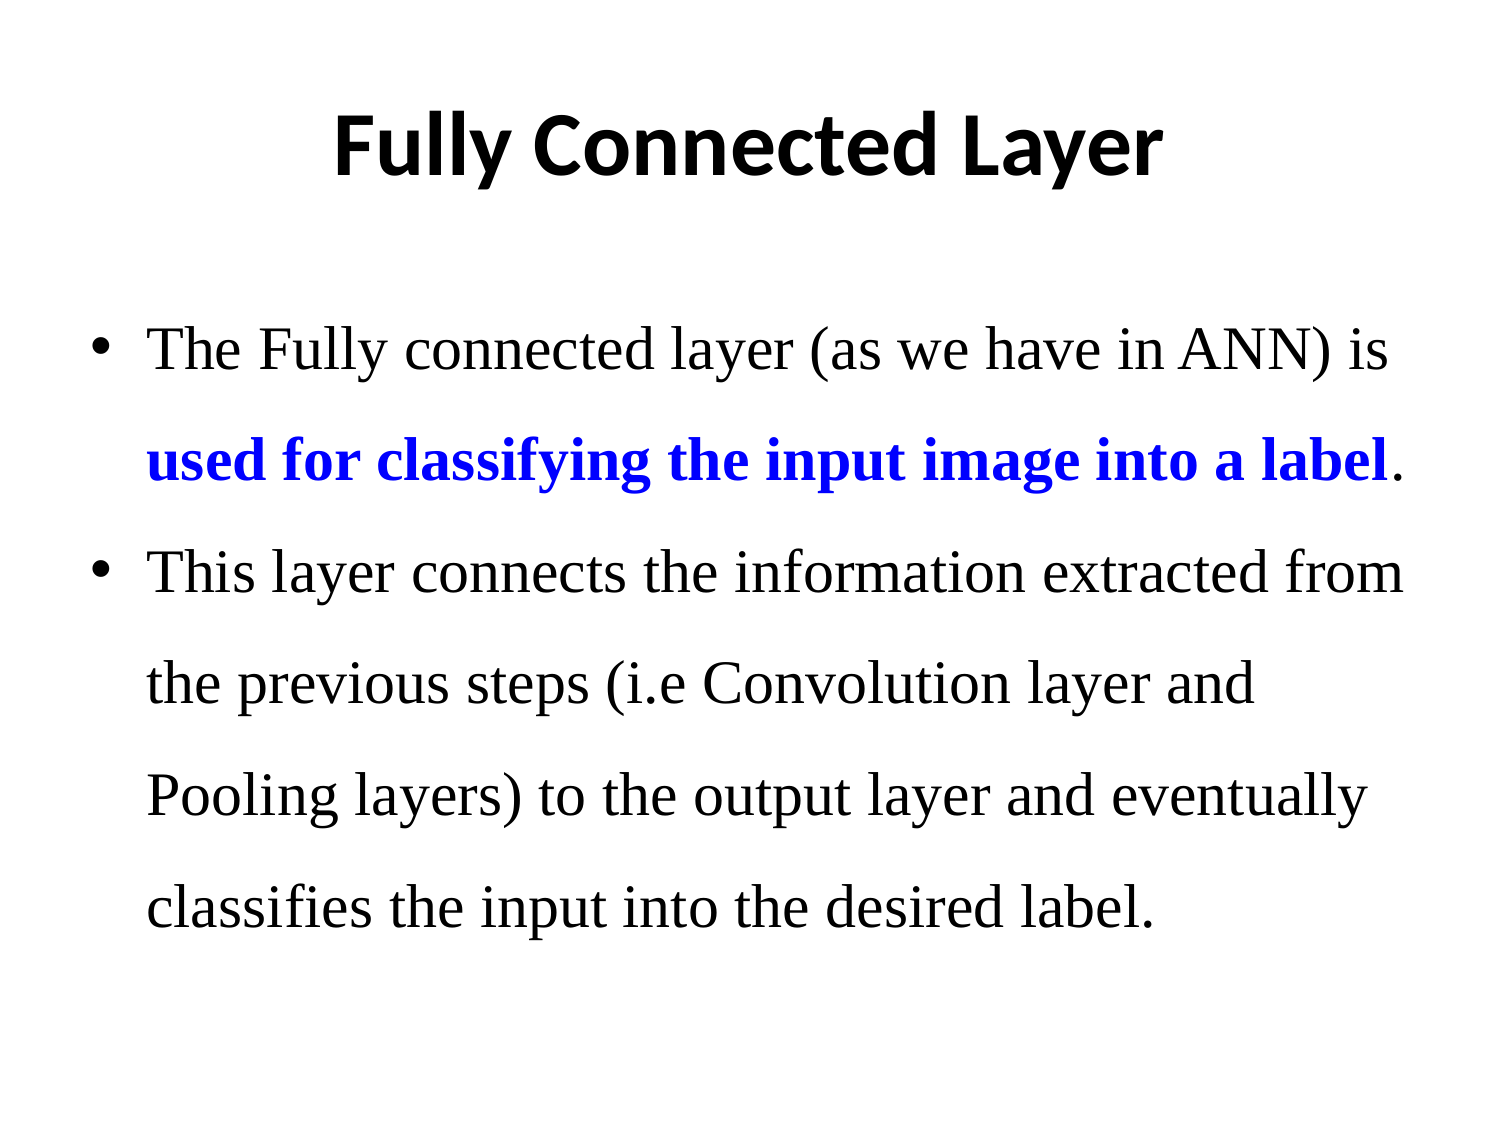

# Fully Connected Layer
The Fully connected layer (as we have in ANN) is used for classifying the input image into a label.
This layer connects the information extracted from the previous steps (i.e Convolution layer and Pooling layers) to the output layer and eventually classifies the input into the desired label.